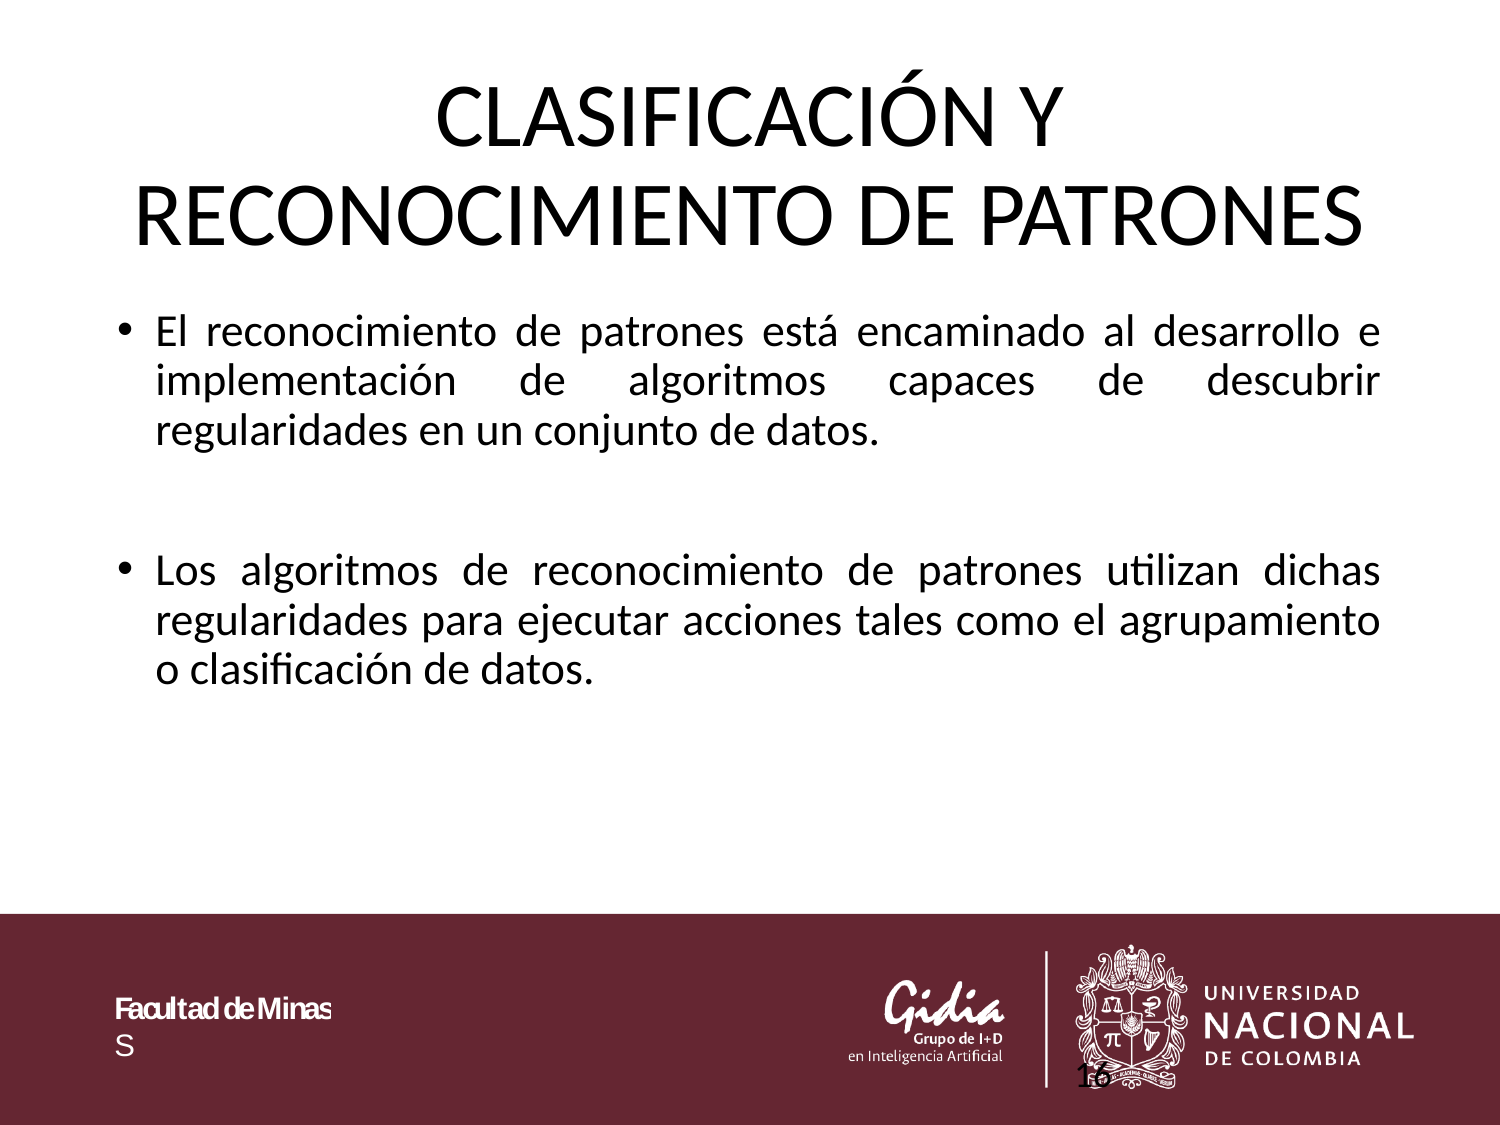

# CLASIFICACIÓN Y RECONOCIMIENTO DE PATRONES
El reconocimiento de patrones está encaminado al desarrollo e implementación de algoritmos capaces de descubrir regularidades en un conjunto de datos.

Los algoritmos de reconocimiento de patrones utilizan dichas regularidades para ejecutar acciones tales como el agrupamiento o clasificación de datos.
16